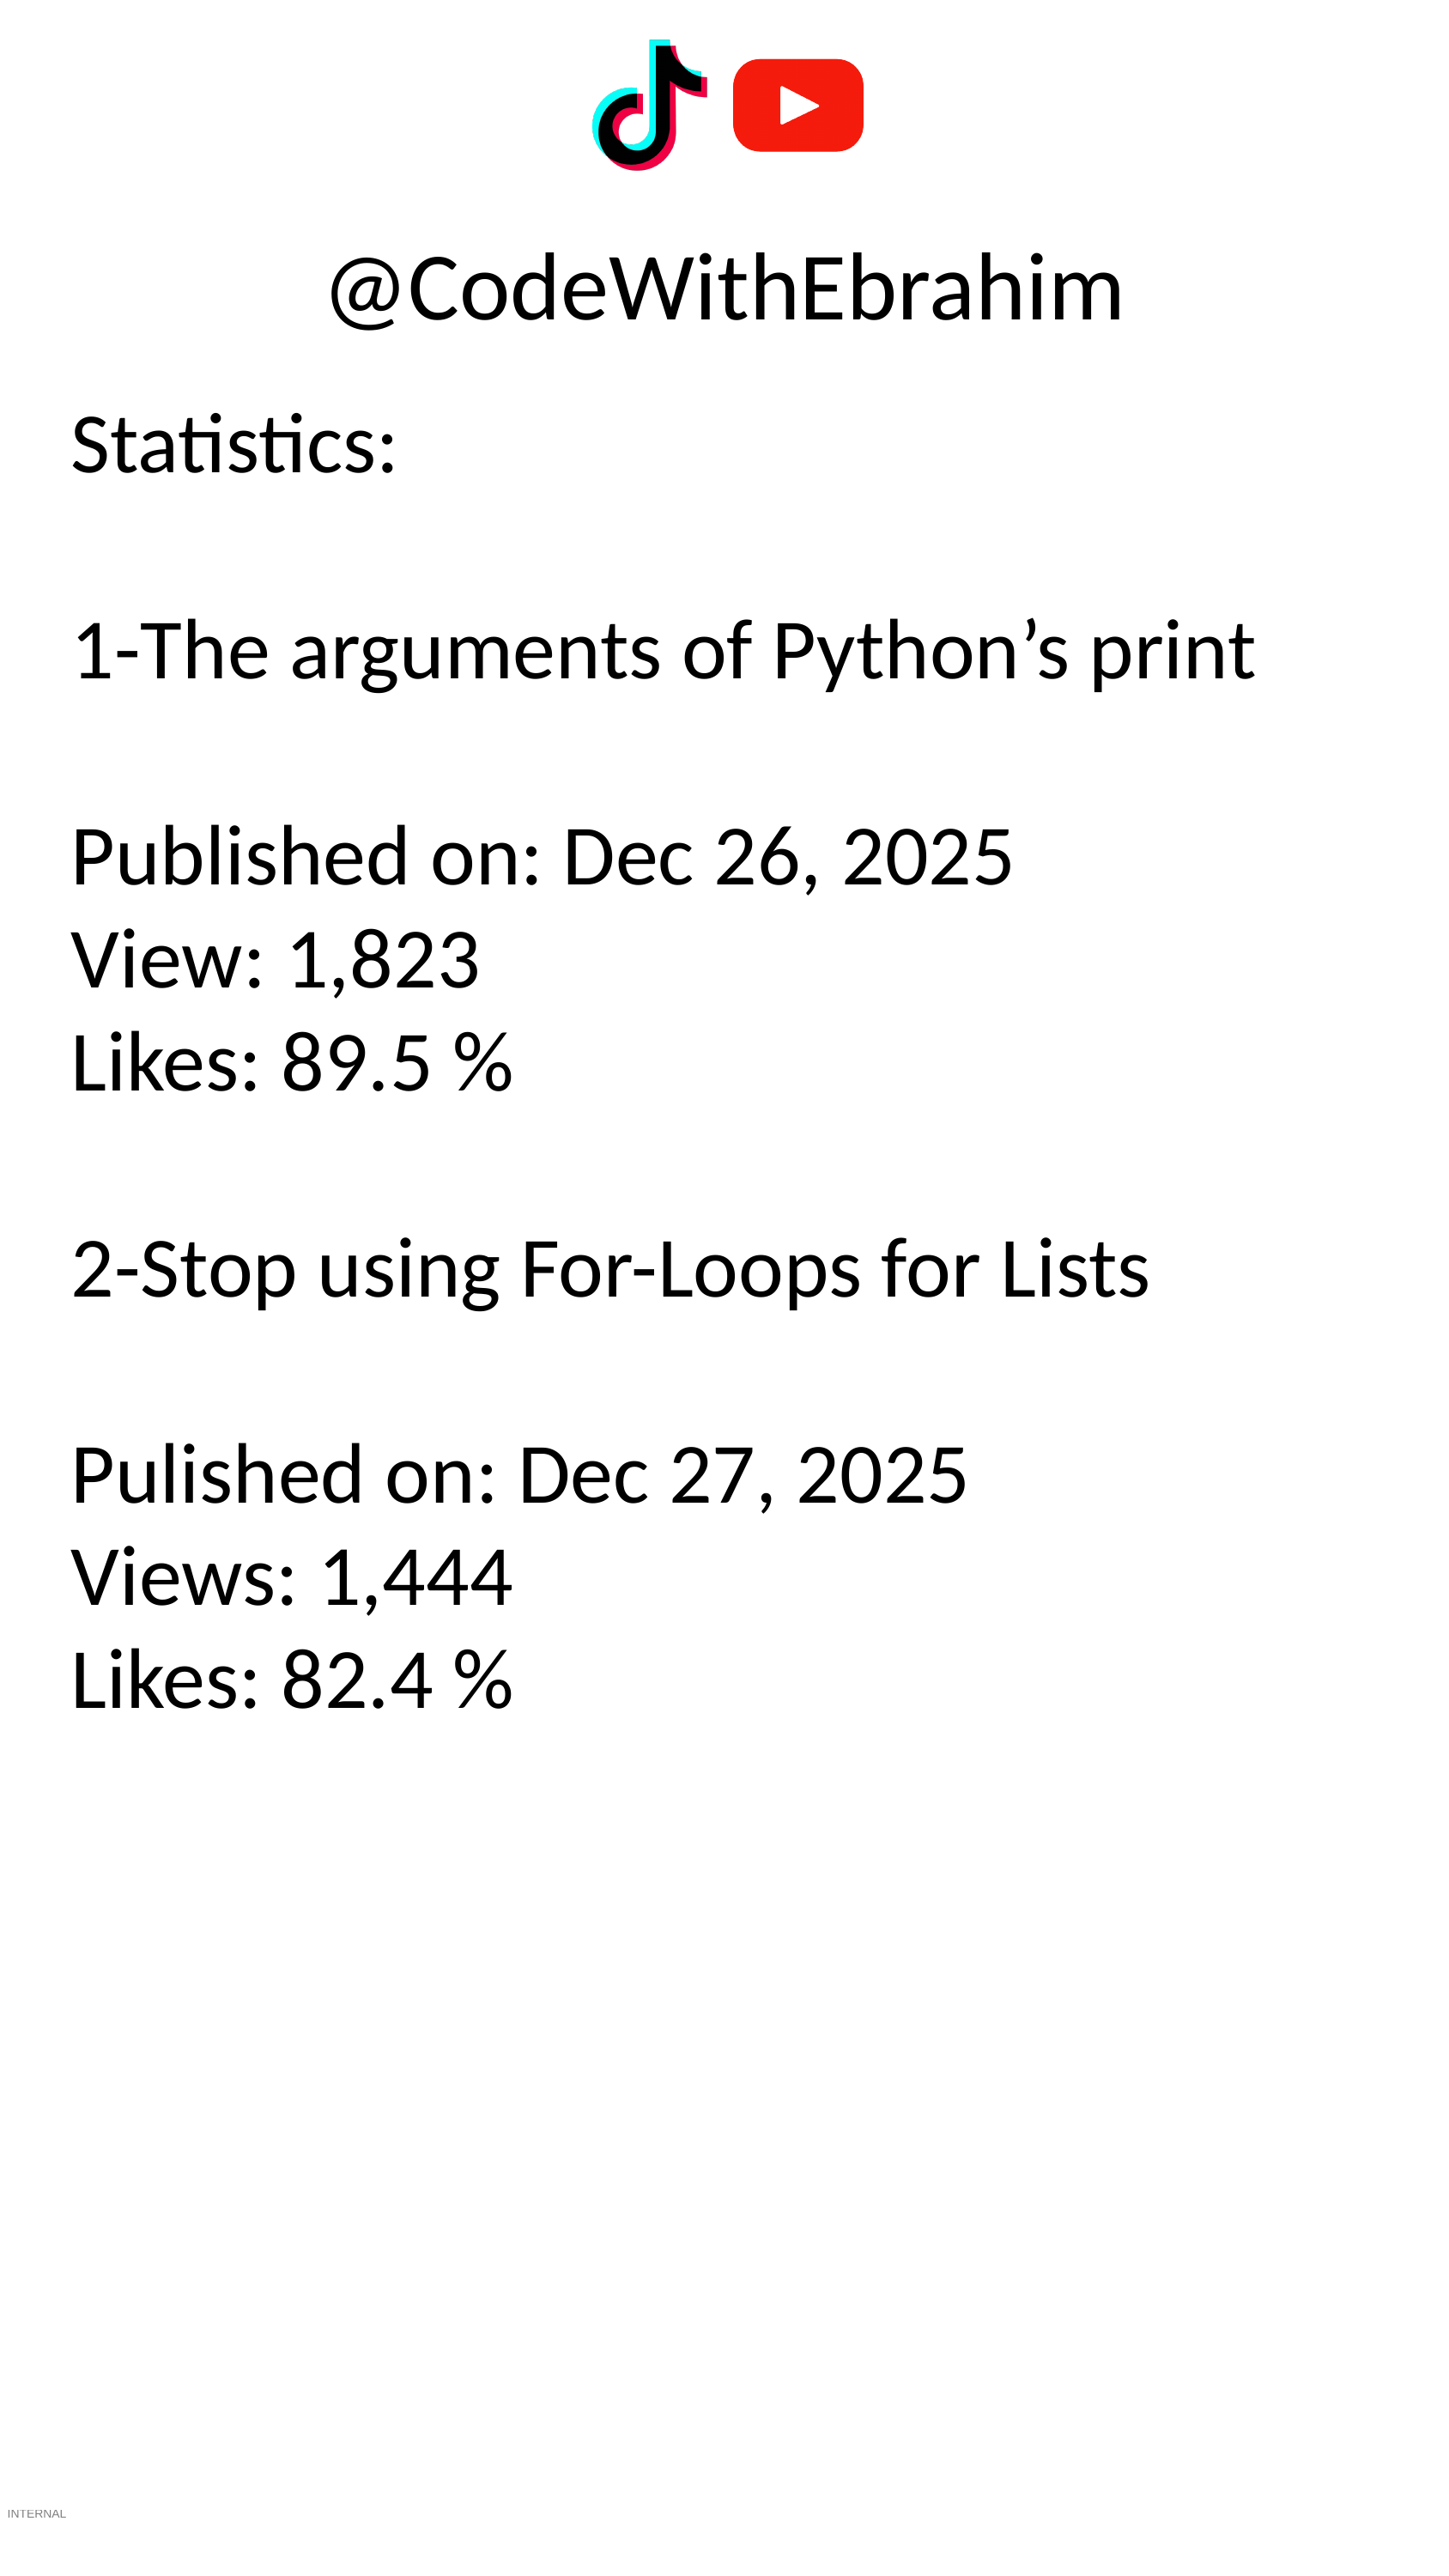

Statistics:

1-The arguments of Python’s print

Published on: Dec 26, 2025
View: 1,823
Likes: 89.5 %

2-Stop using For-Loops for Lists

Pulished on: Dec 27, 2025
Views: 1,444
Likes: 82.4 %